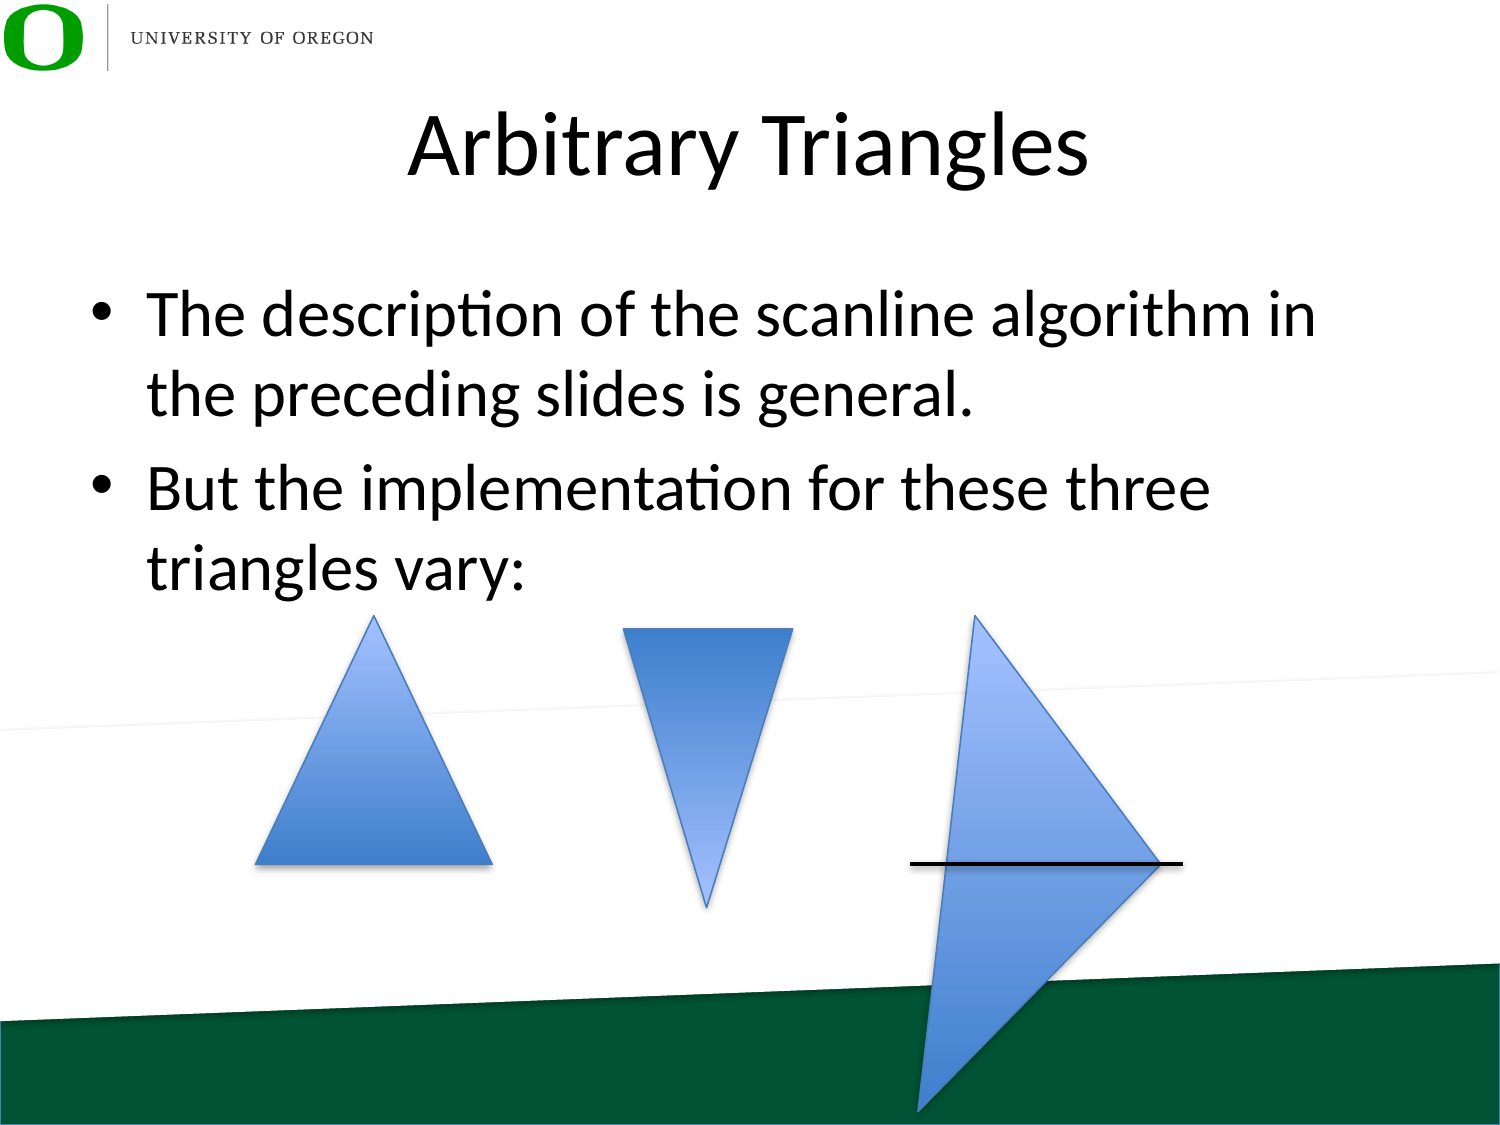

# Arbitrary Triangles
The description of the scanline algorithm in the preceding slides is general.
But the implementation for these three triangles vary: